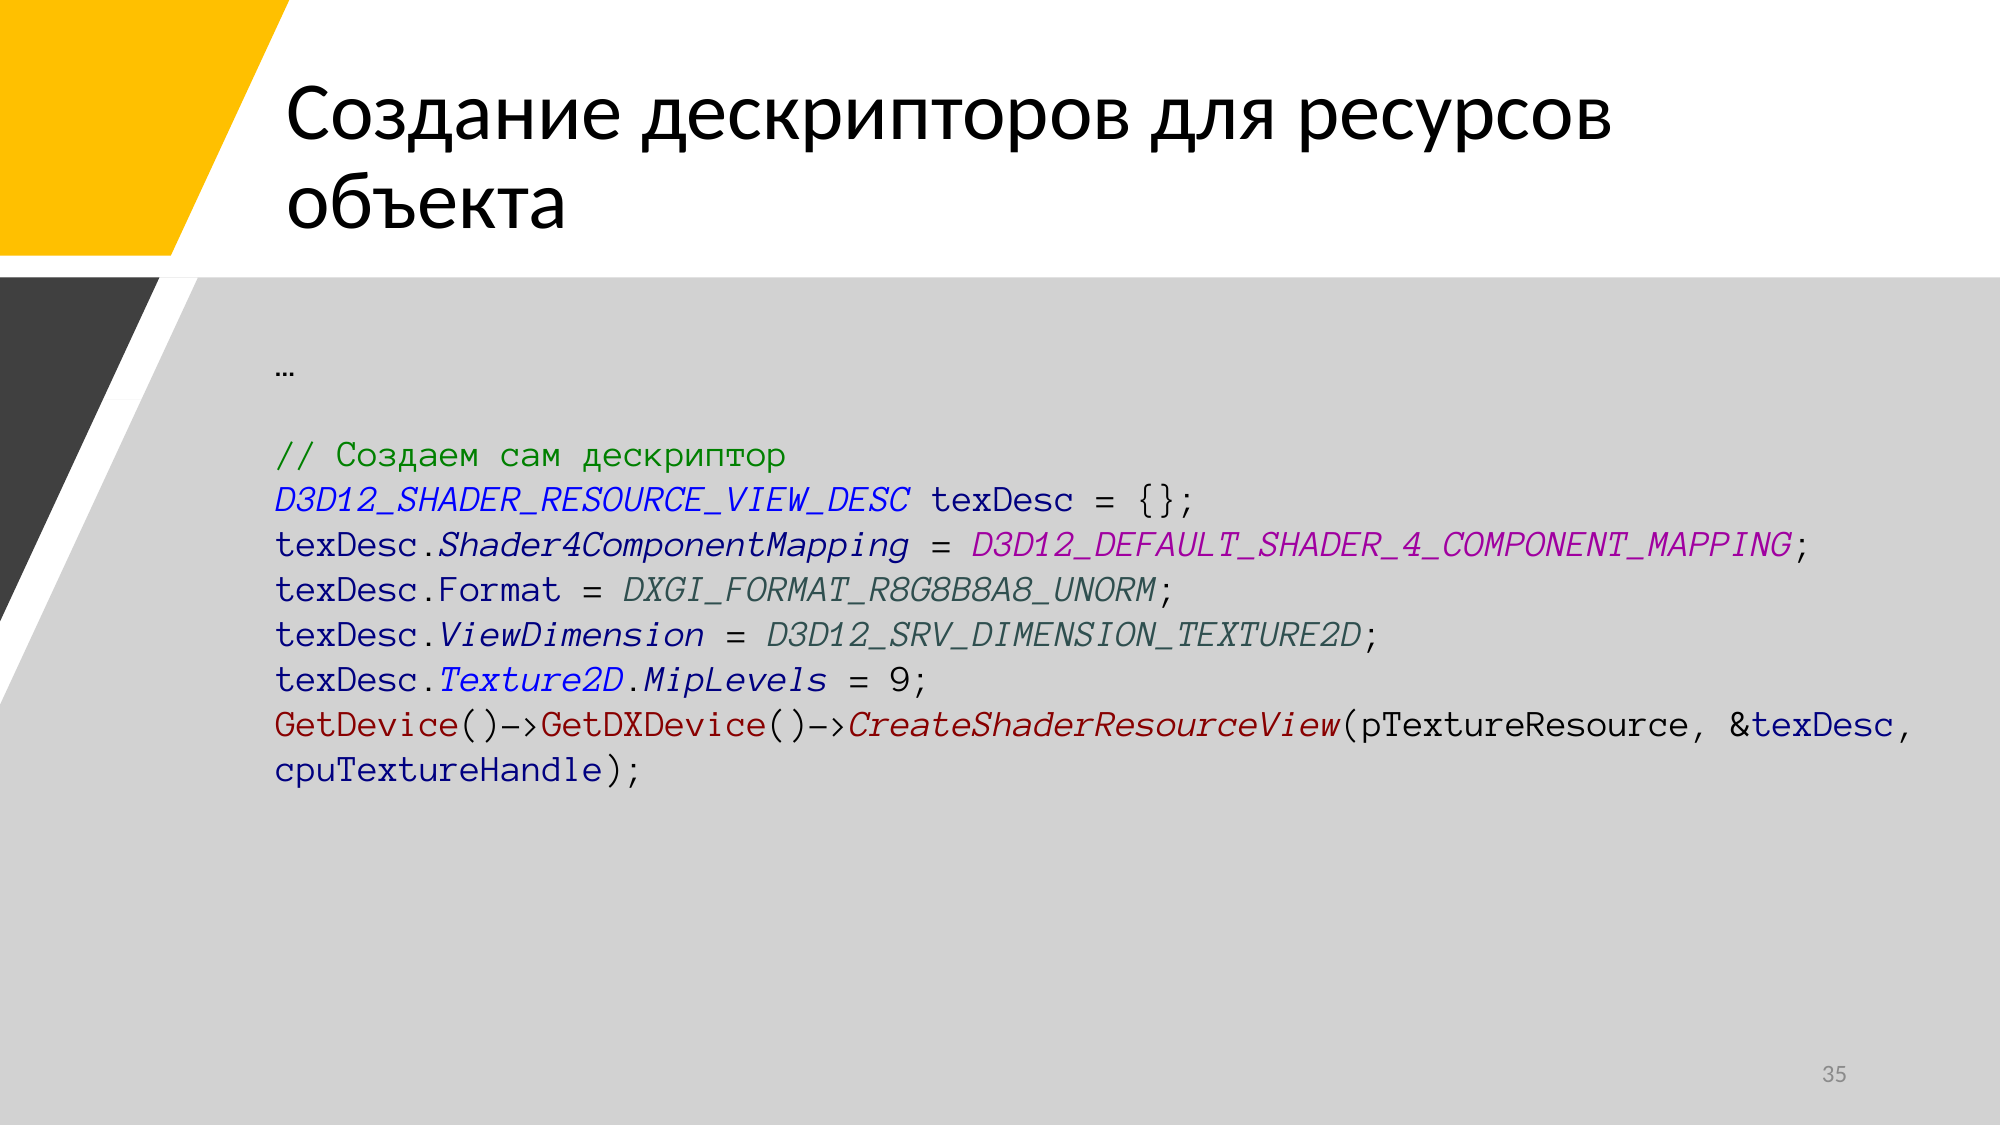

# Создание дескрипторов для ресурсов объекта

…

// Создаем сам дескриптор
D3D12_SHADER_RESOURCE_VIEW_DESC texDesc = {};
texDesc.Shader4ComponentMapping = D3D12_DEFAULT_SHADER_4_COMPONENT_MAPPING;
texDesc.Format = DXGI_FORMAT_R8G8B8A8_UNORM;
texDesc.ViewDimension = D3D12_SRV_DIMENSION_TEXTURE2D;
texDesc.Texture2D.MipLevels = 9;
GetDevice()->GetDXDevice()->CreateShaderResourceView(pTextureResource, &texDesc, cpuTextureHandle);
35